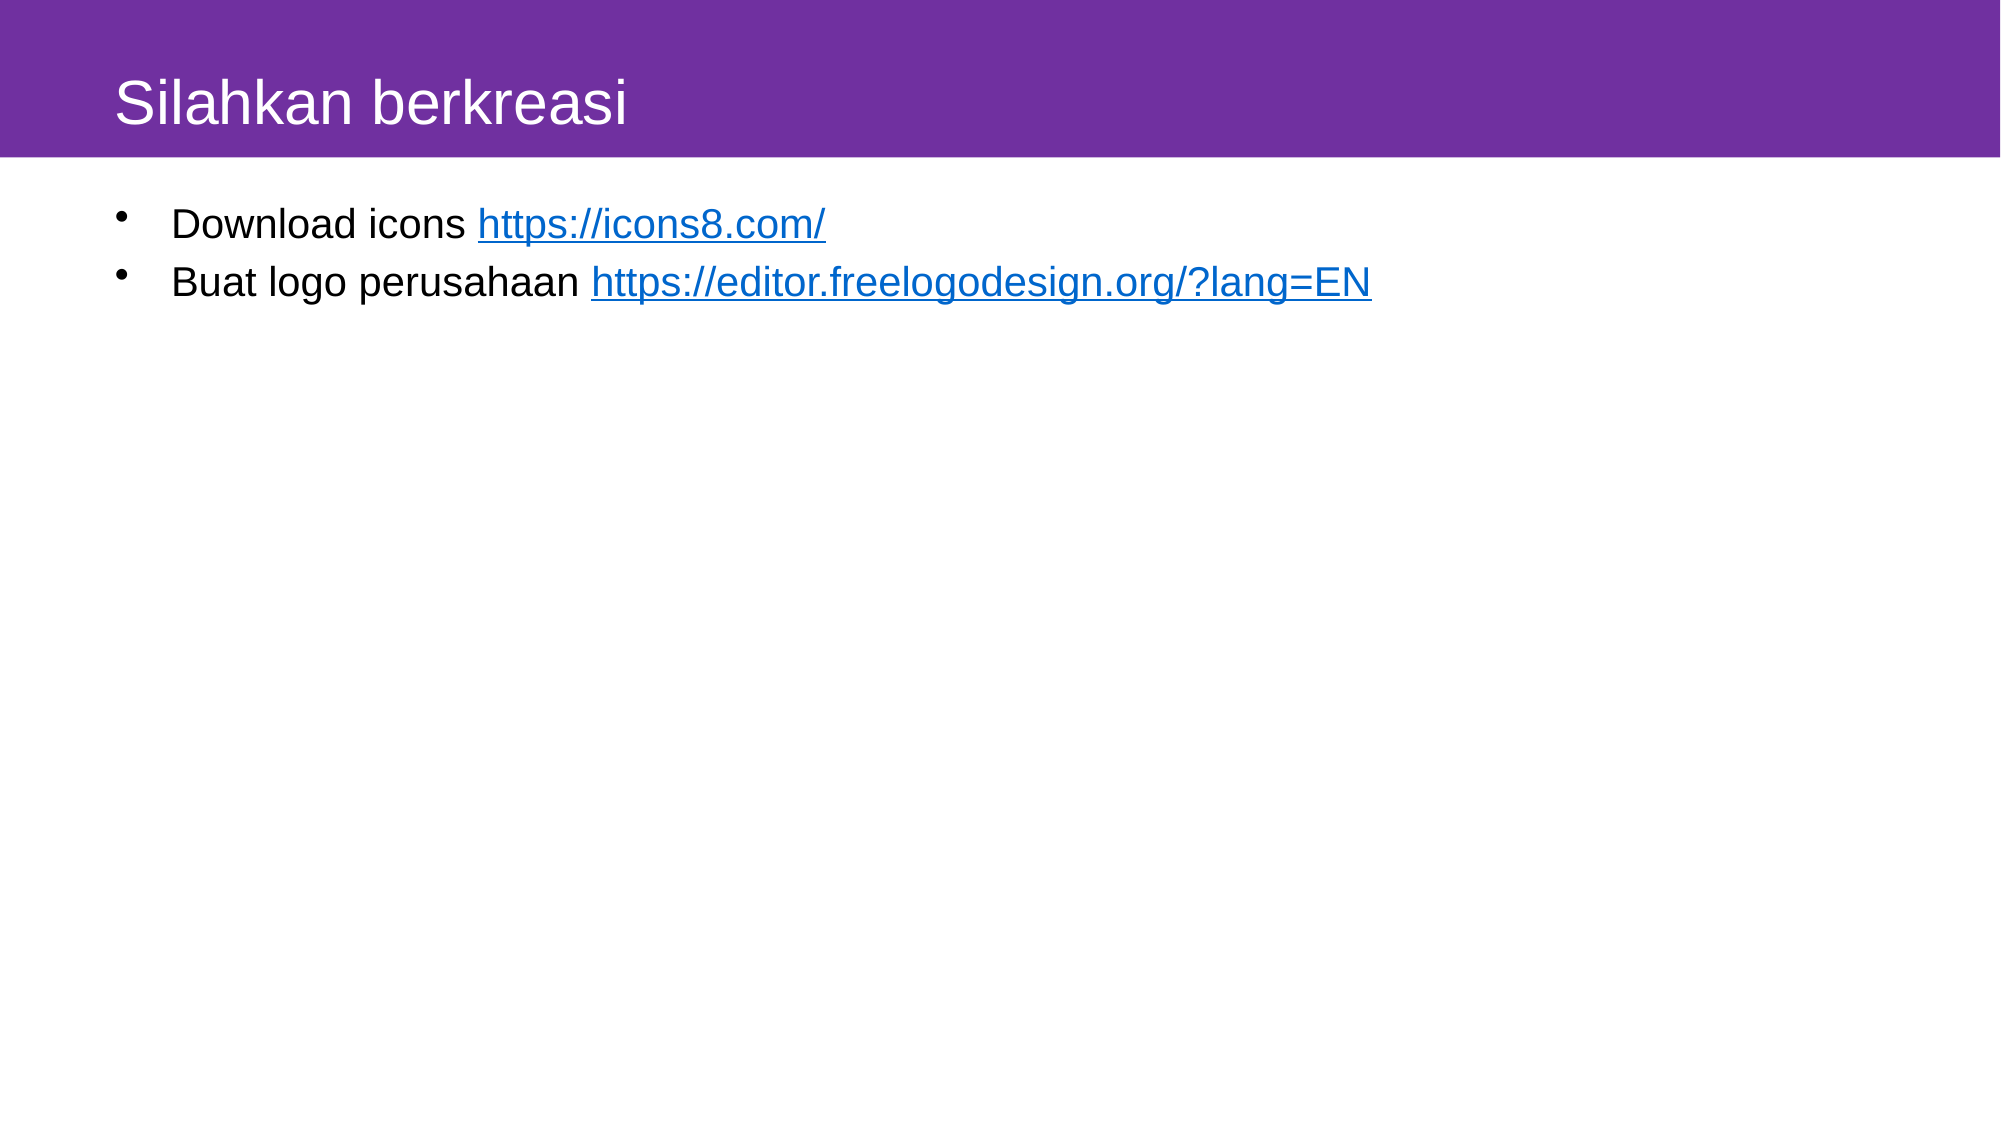

# Silahkan berkreasi
Download icons https://icons8.com/
Buat logo perusahaan https://editor.freelogodesign.org/?lang=EN